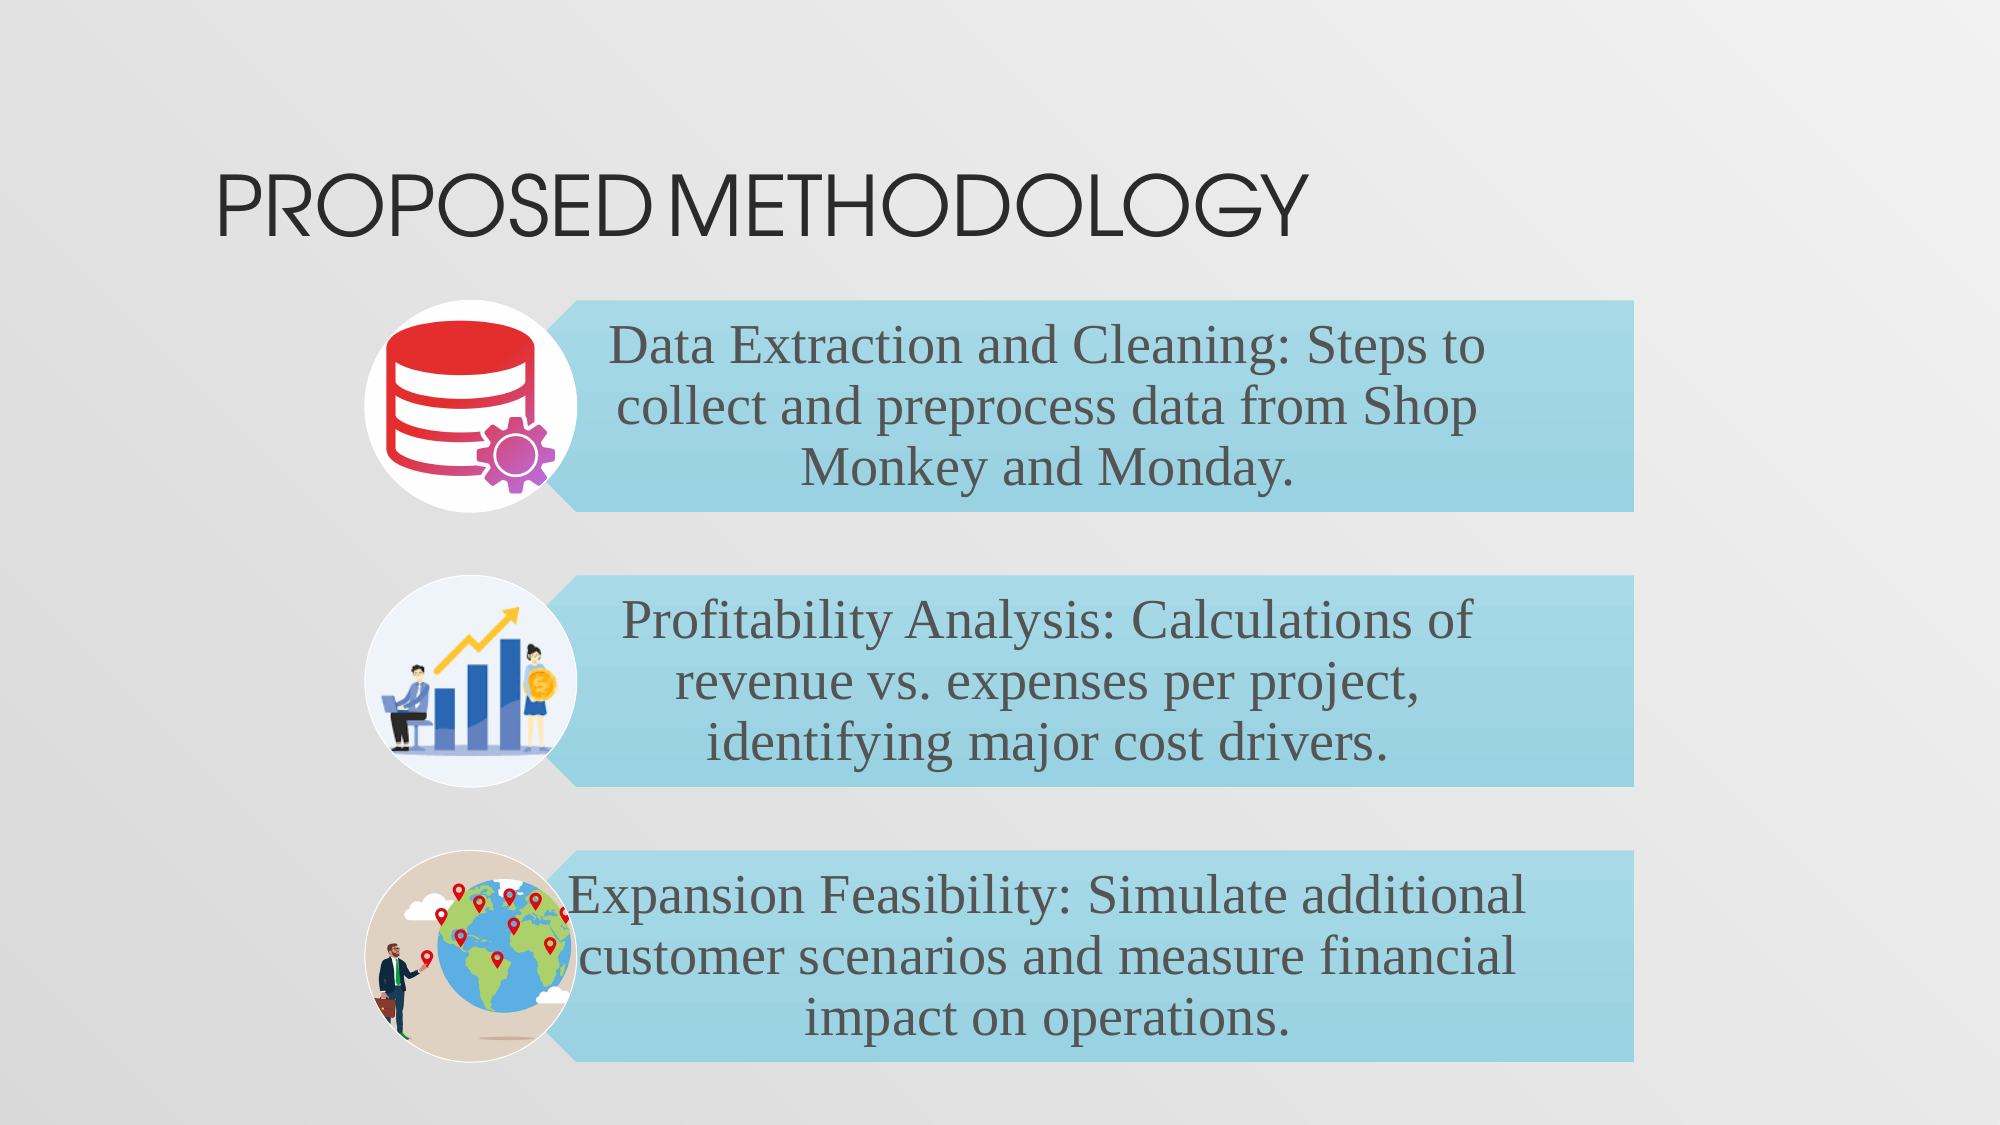

# Proposed methodology
Data Extraction and Cleaning: Steps to collect and preprocess data from Shop Monkey and Monday.
Profitability Analysis: Calculations of revenue vs. expenses per project, identifying major cost drivers.
Expansion Feasibility: Simulate additional customer scenarios and measure financial impact on operations.